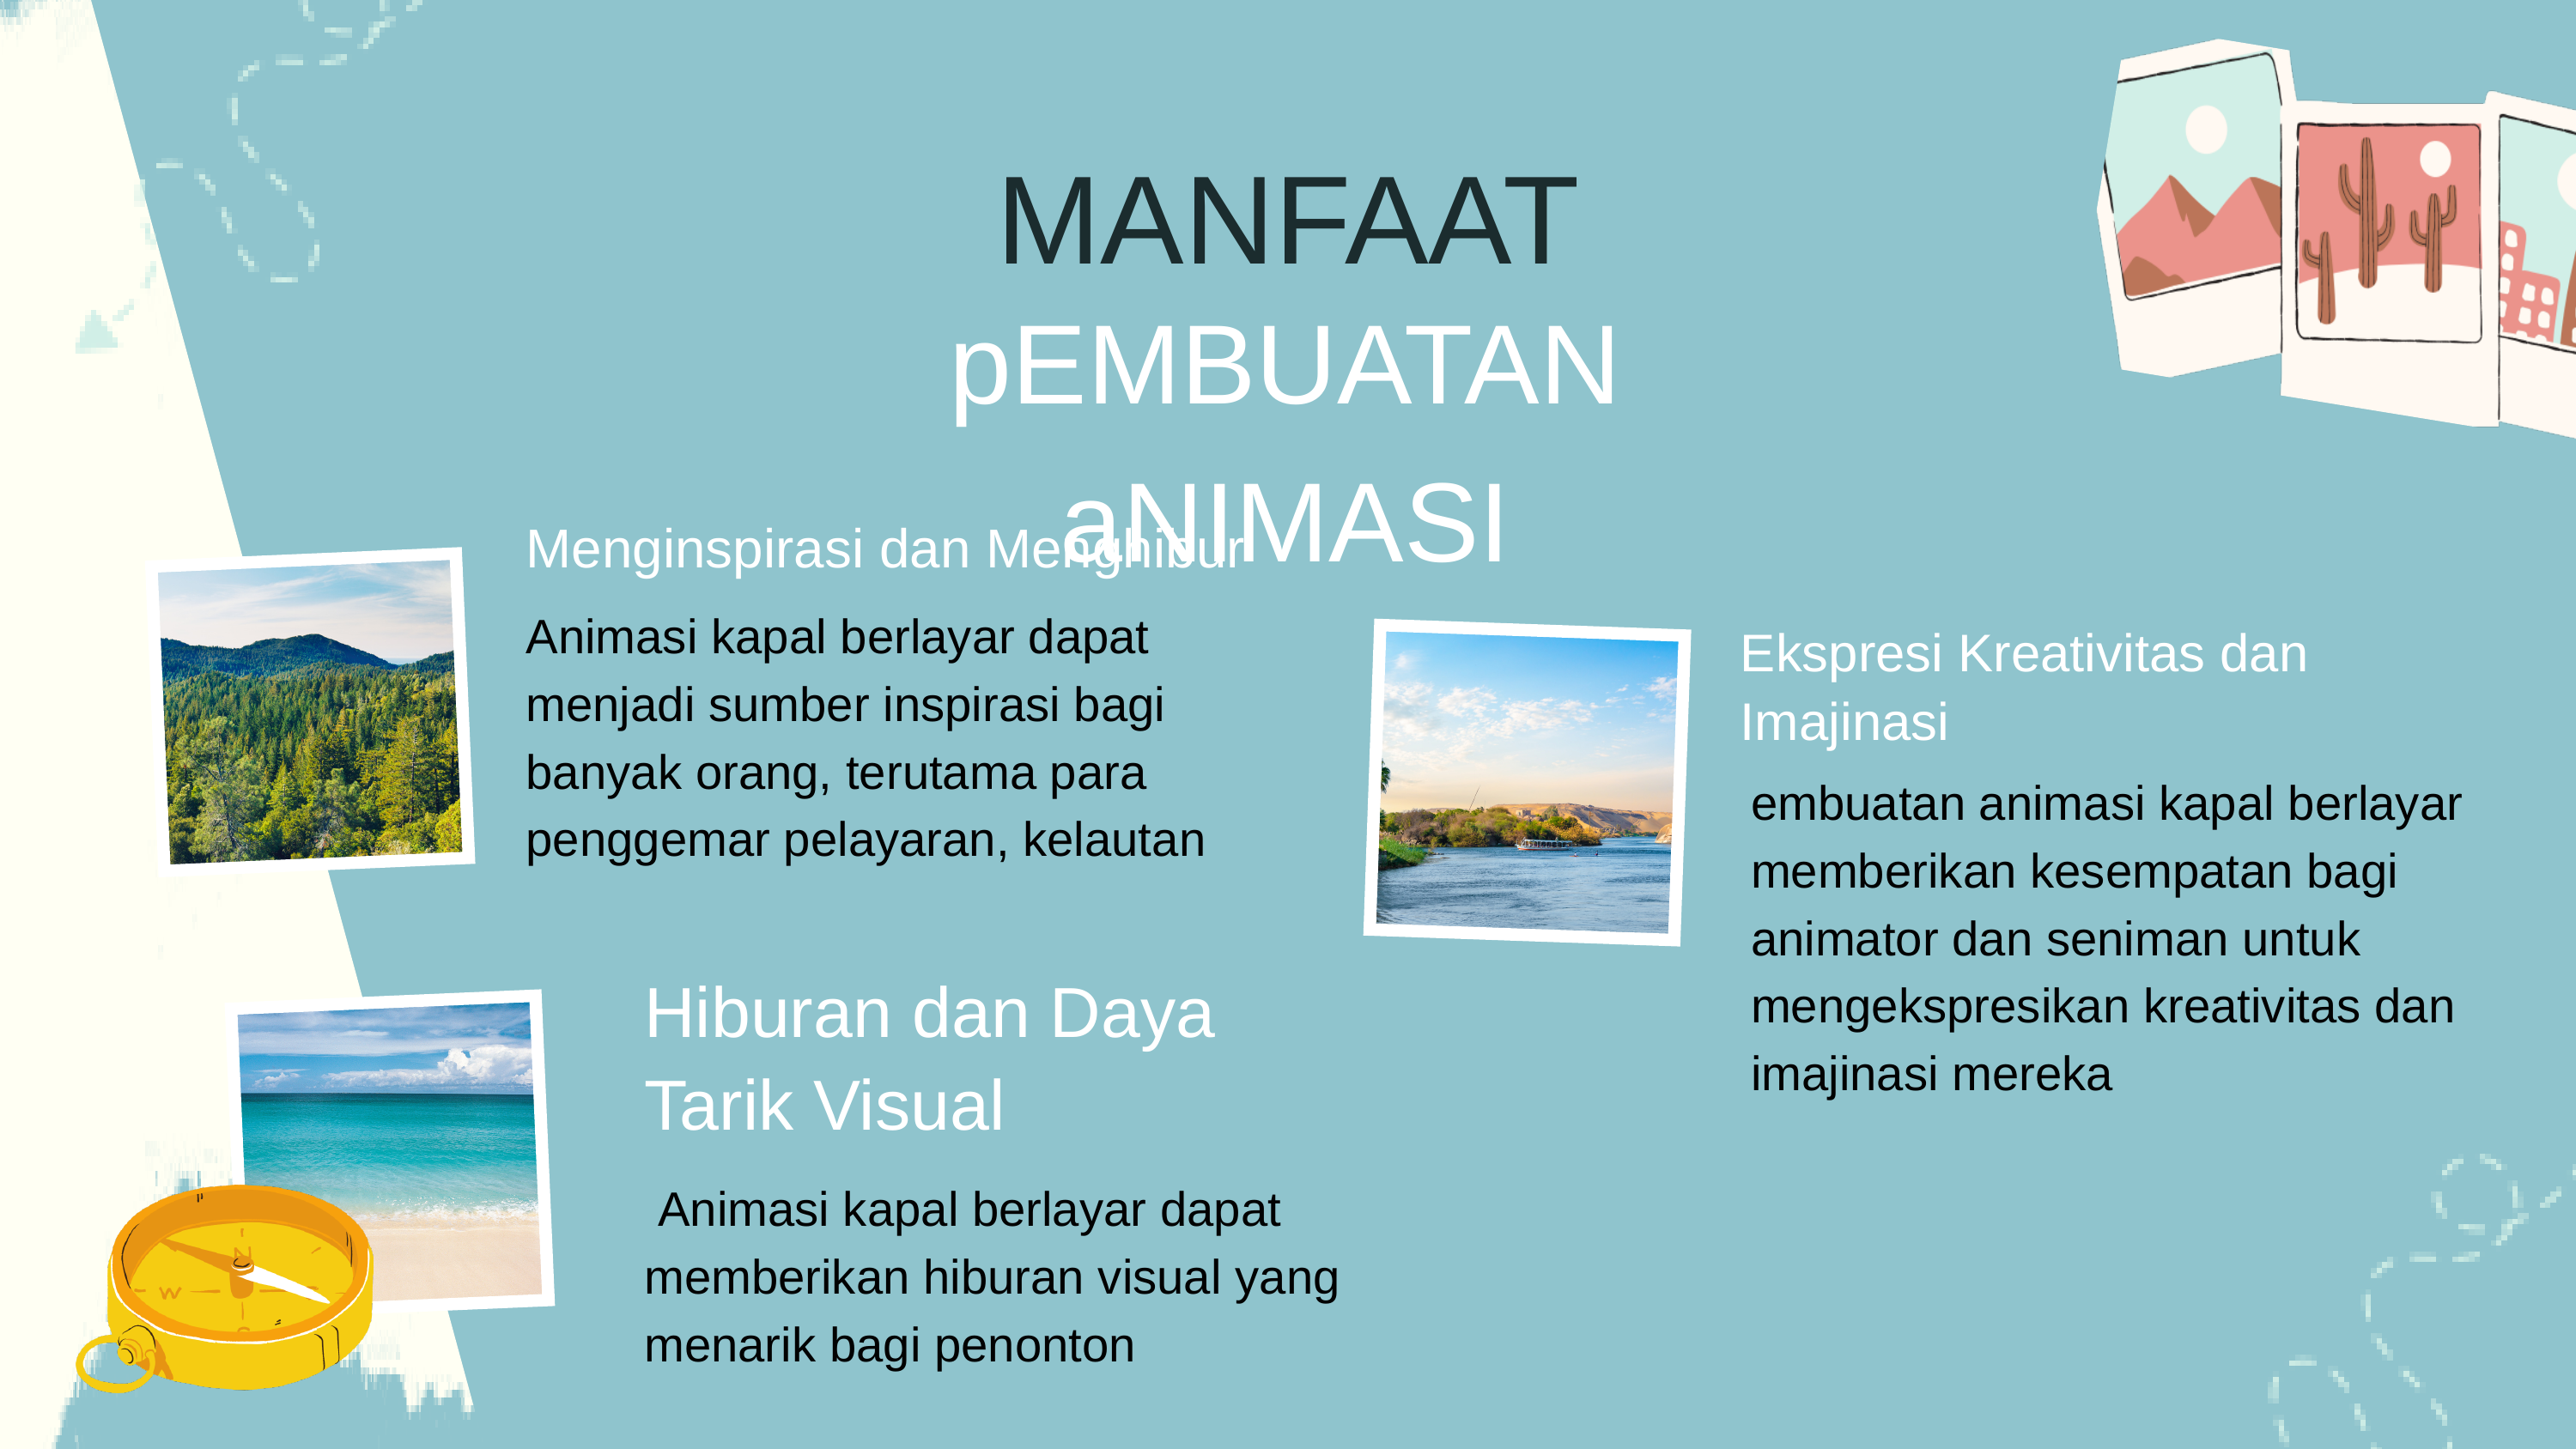

MANFAAT
pEMBUATAN aNIMASI
Menginspirasi dan Menghibur

Animasi kapal berlayar dapat menjadi sumber inspirasi bagi banyak orang, terutama para penggemar pelayaran, kelautan
Ekspresi Kreativitas dan Imajinasi

embuatan animasi kapal berlayar memberikan kesempatan bagi animator dan seniman untuk mengekspresikan kreativitas dan imajinasi mereka
Hiburan dan Daya Tarik Visual

 Animasi kapal berlayar dapat memberikan hiburan visual yang menarik bagi penonton